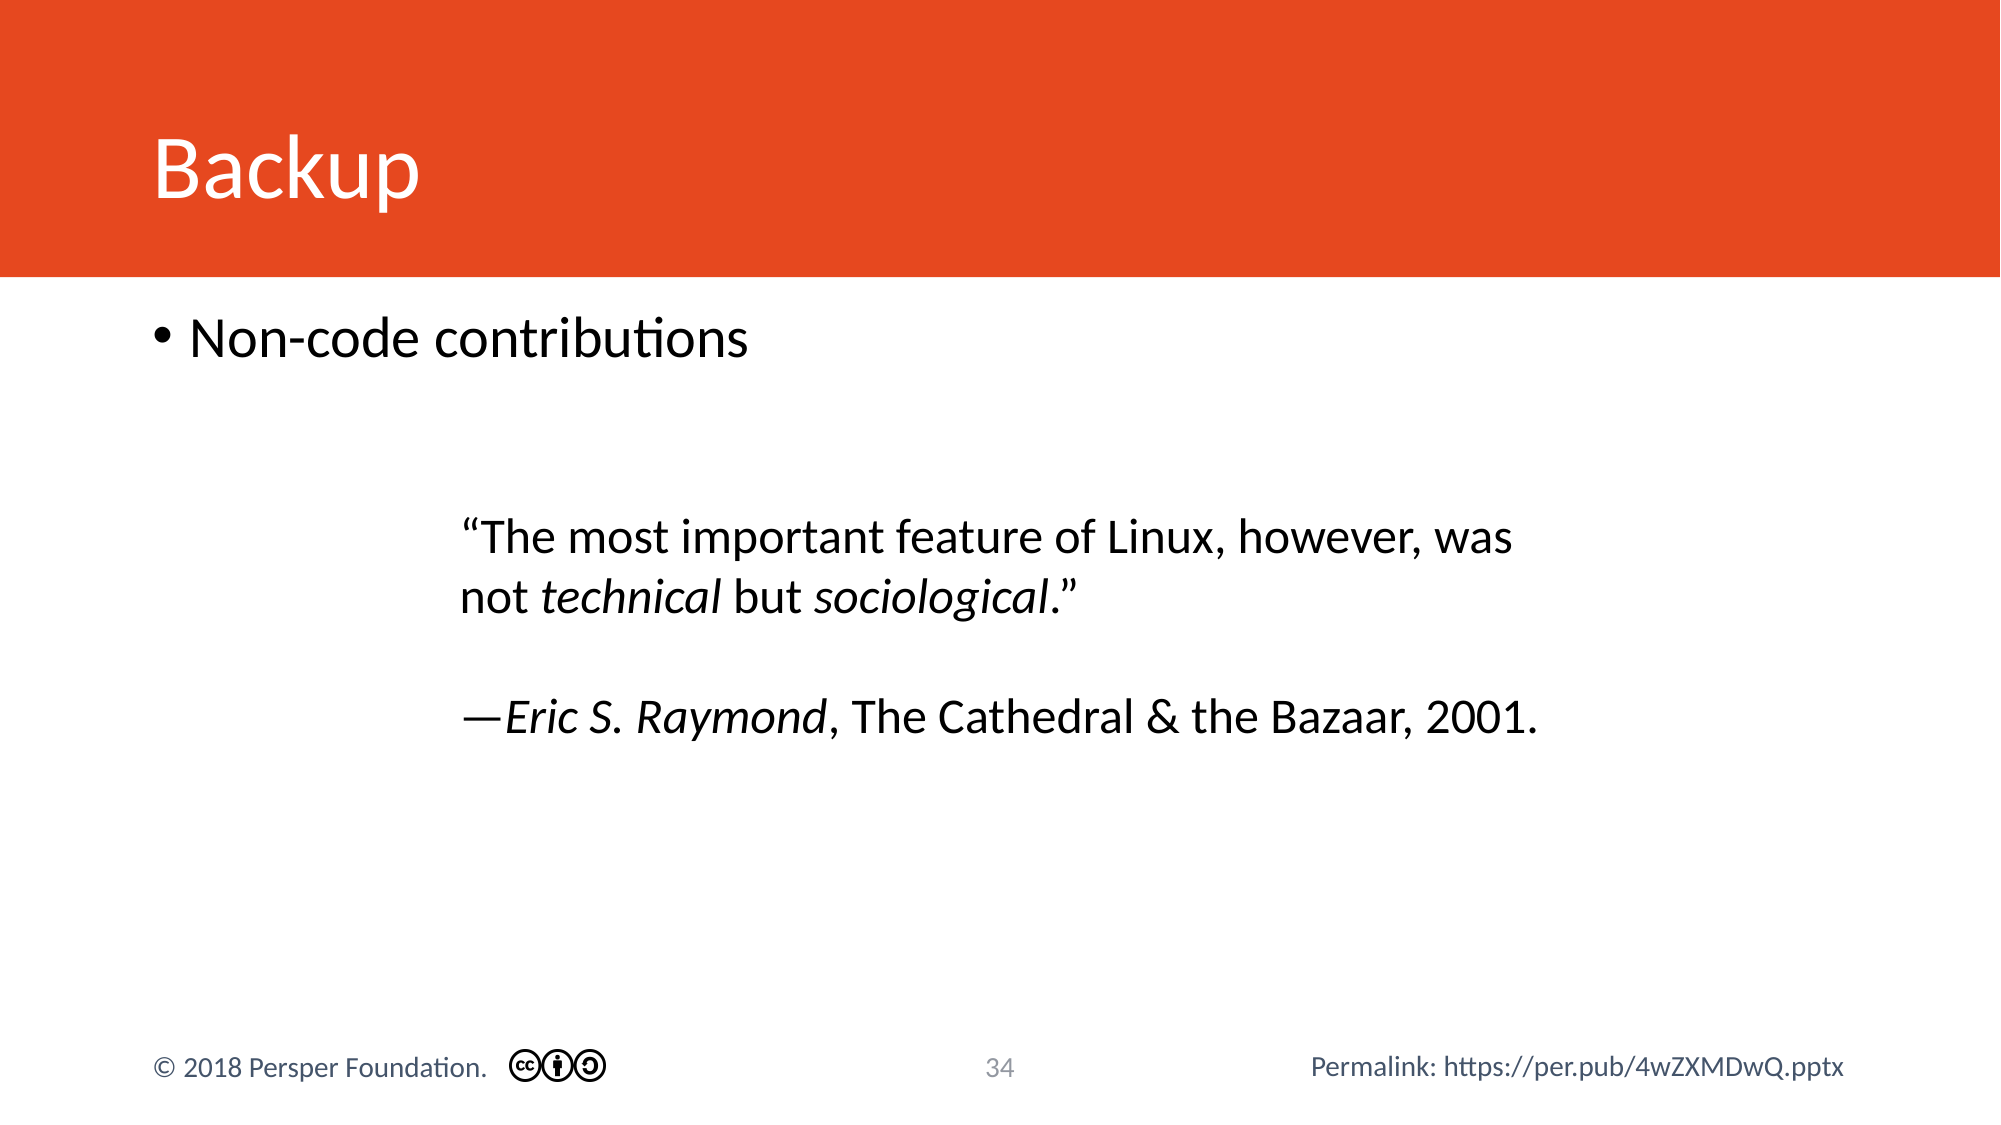

# Backup
Non-code contributions
“The most important feature of Linux, however, was not technical but sociological.”
—Eric S. Raymond, The Cathedral & the Bazaar, 2001.
34
© 2018 Persper Foundation.